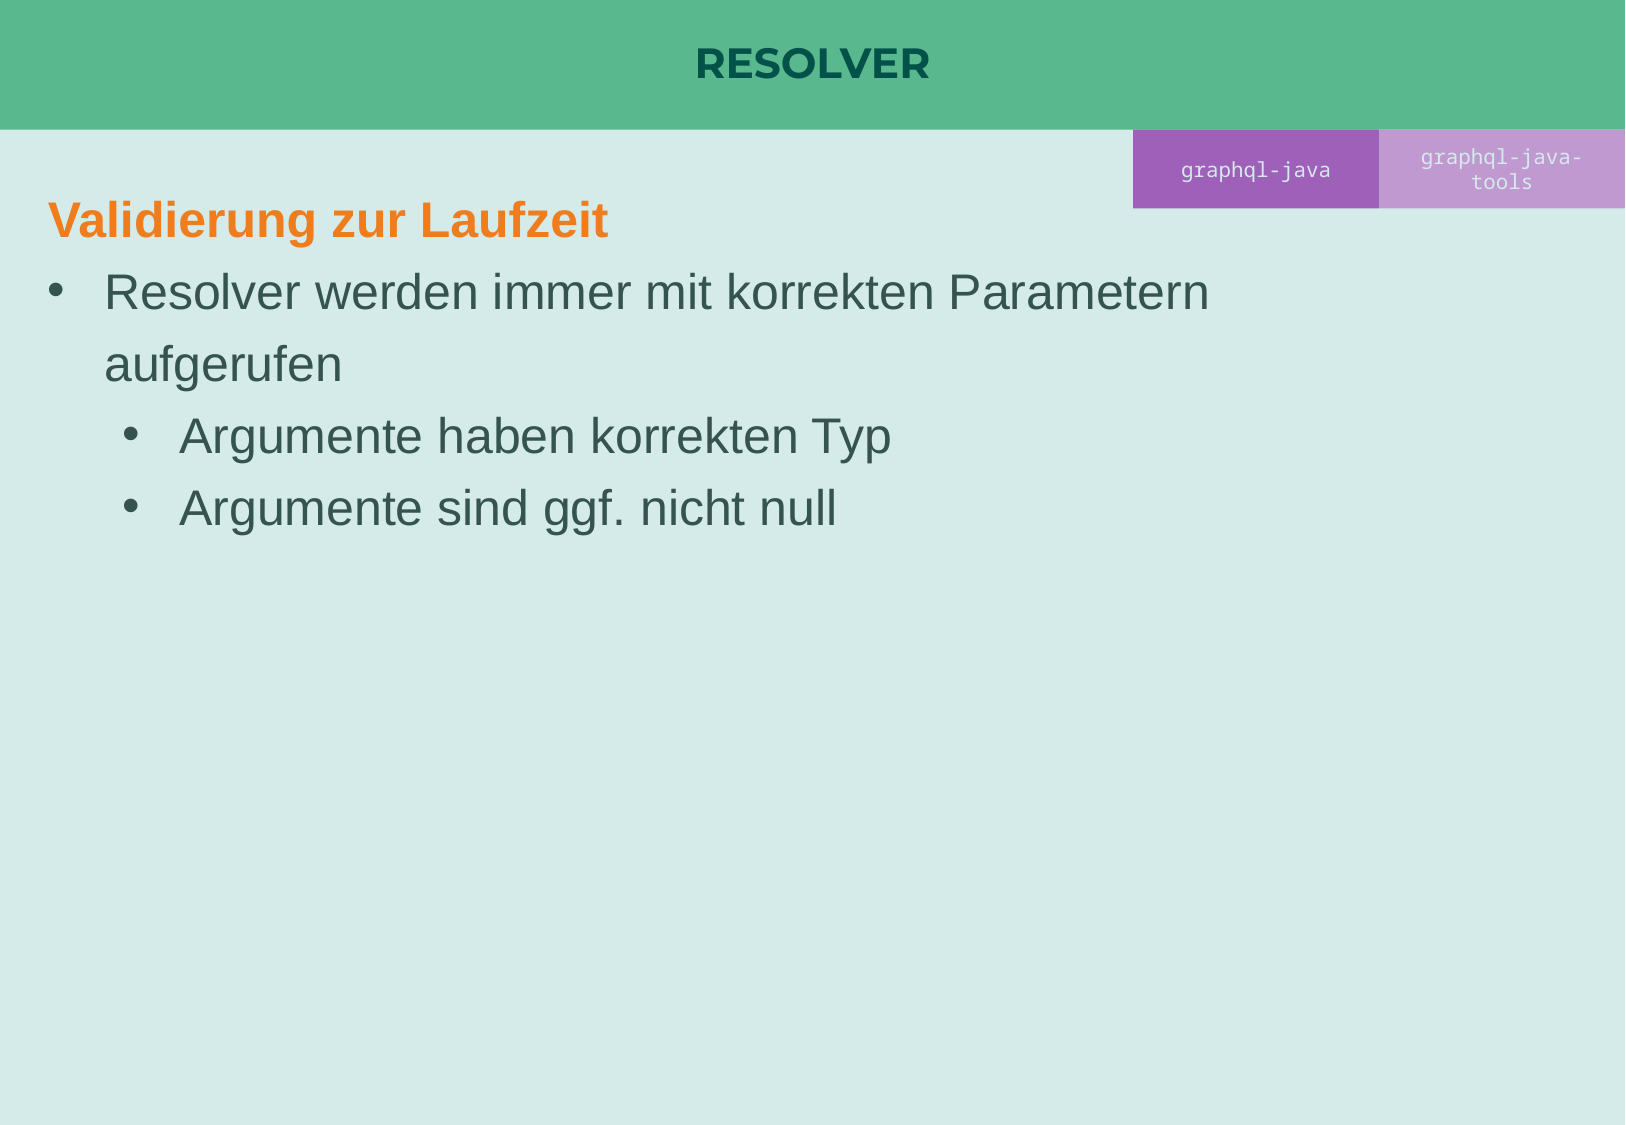

# Resolver
graphql-java
graphql-java-tools
Validierung zur Laufzeit
Resolver werden immer mit korrekten Parametern aufgerufen
Argumente haben korrekten Typ
Argumente sind ggf. nicht null